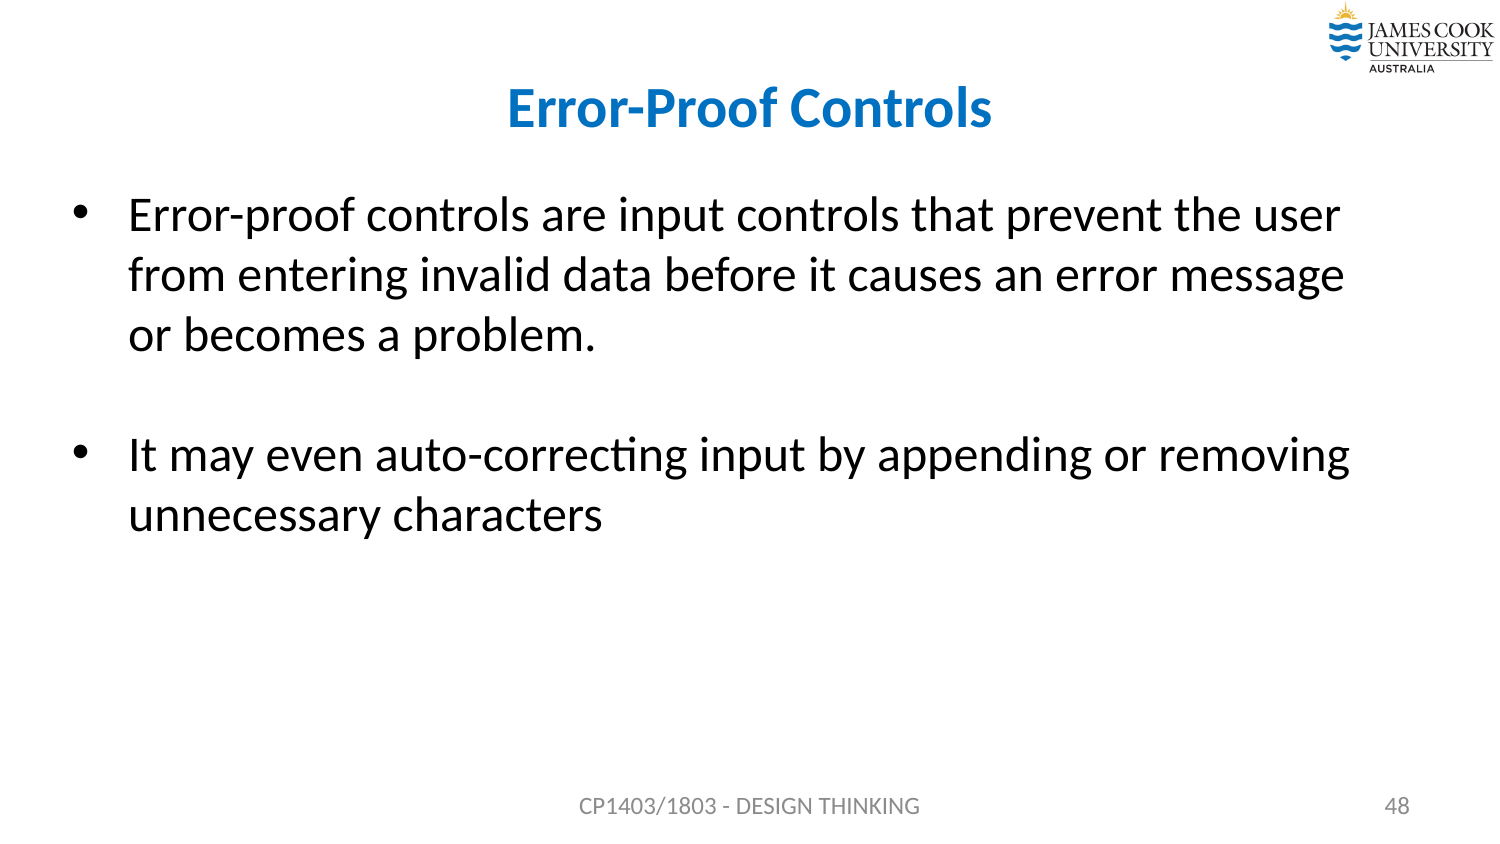

# Error-Proof Controls
Error-proof controls are input controls that prevent the user from entering invalid data before it causes an error message or becomes a problem.

It may even auto-correcting input by appending or removing unnecessary characters
CP1403/1803 - DESIGN THINKING
48